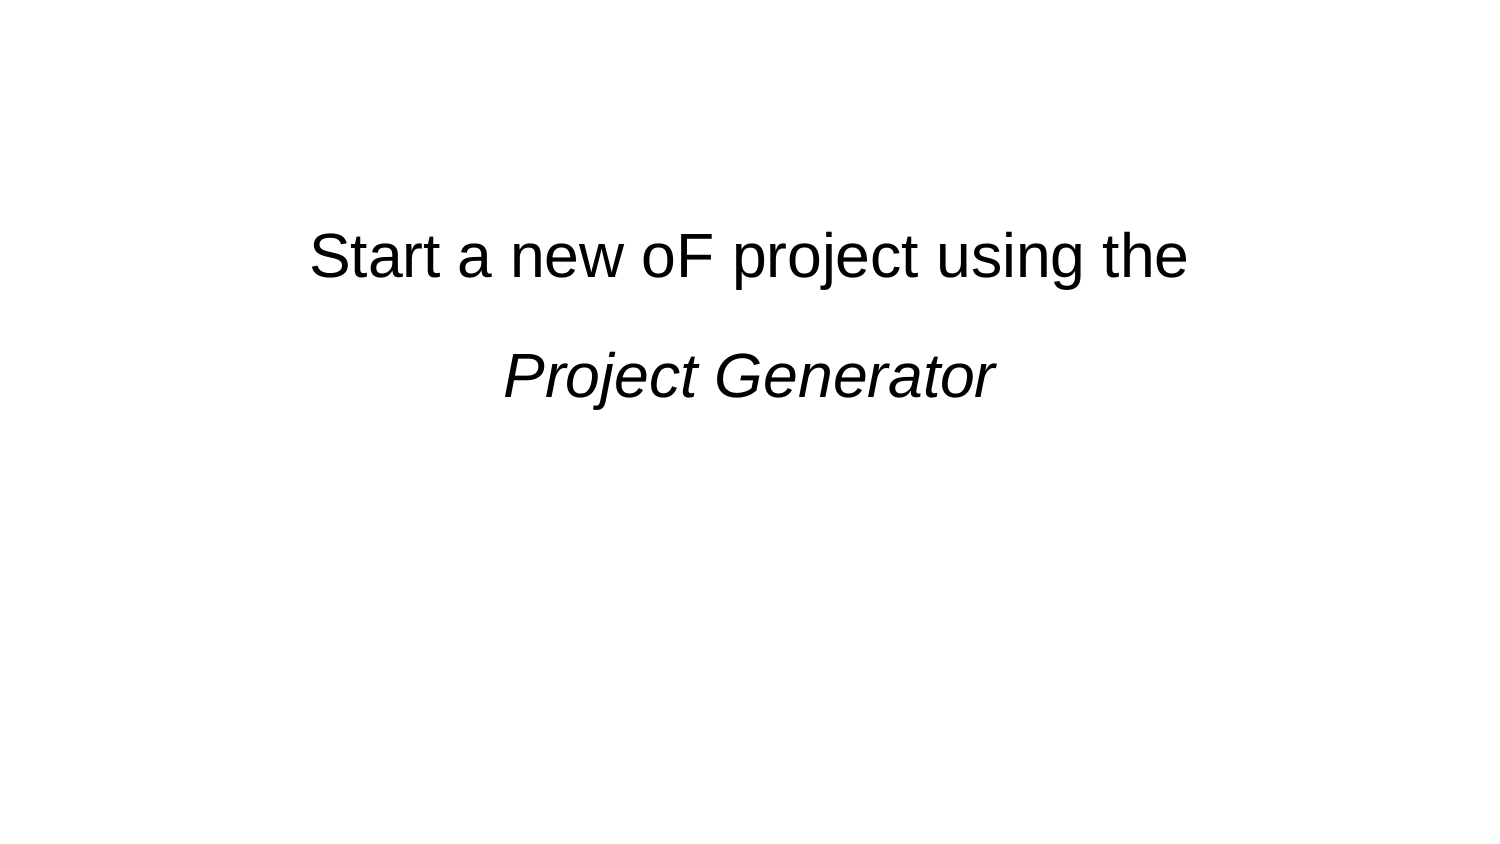

#
Start a new oF project using the
Project Generator